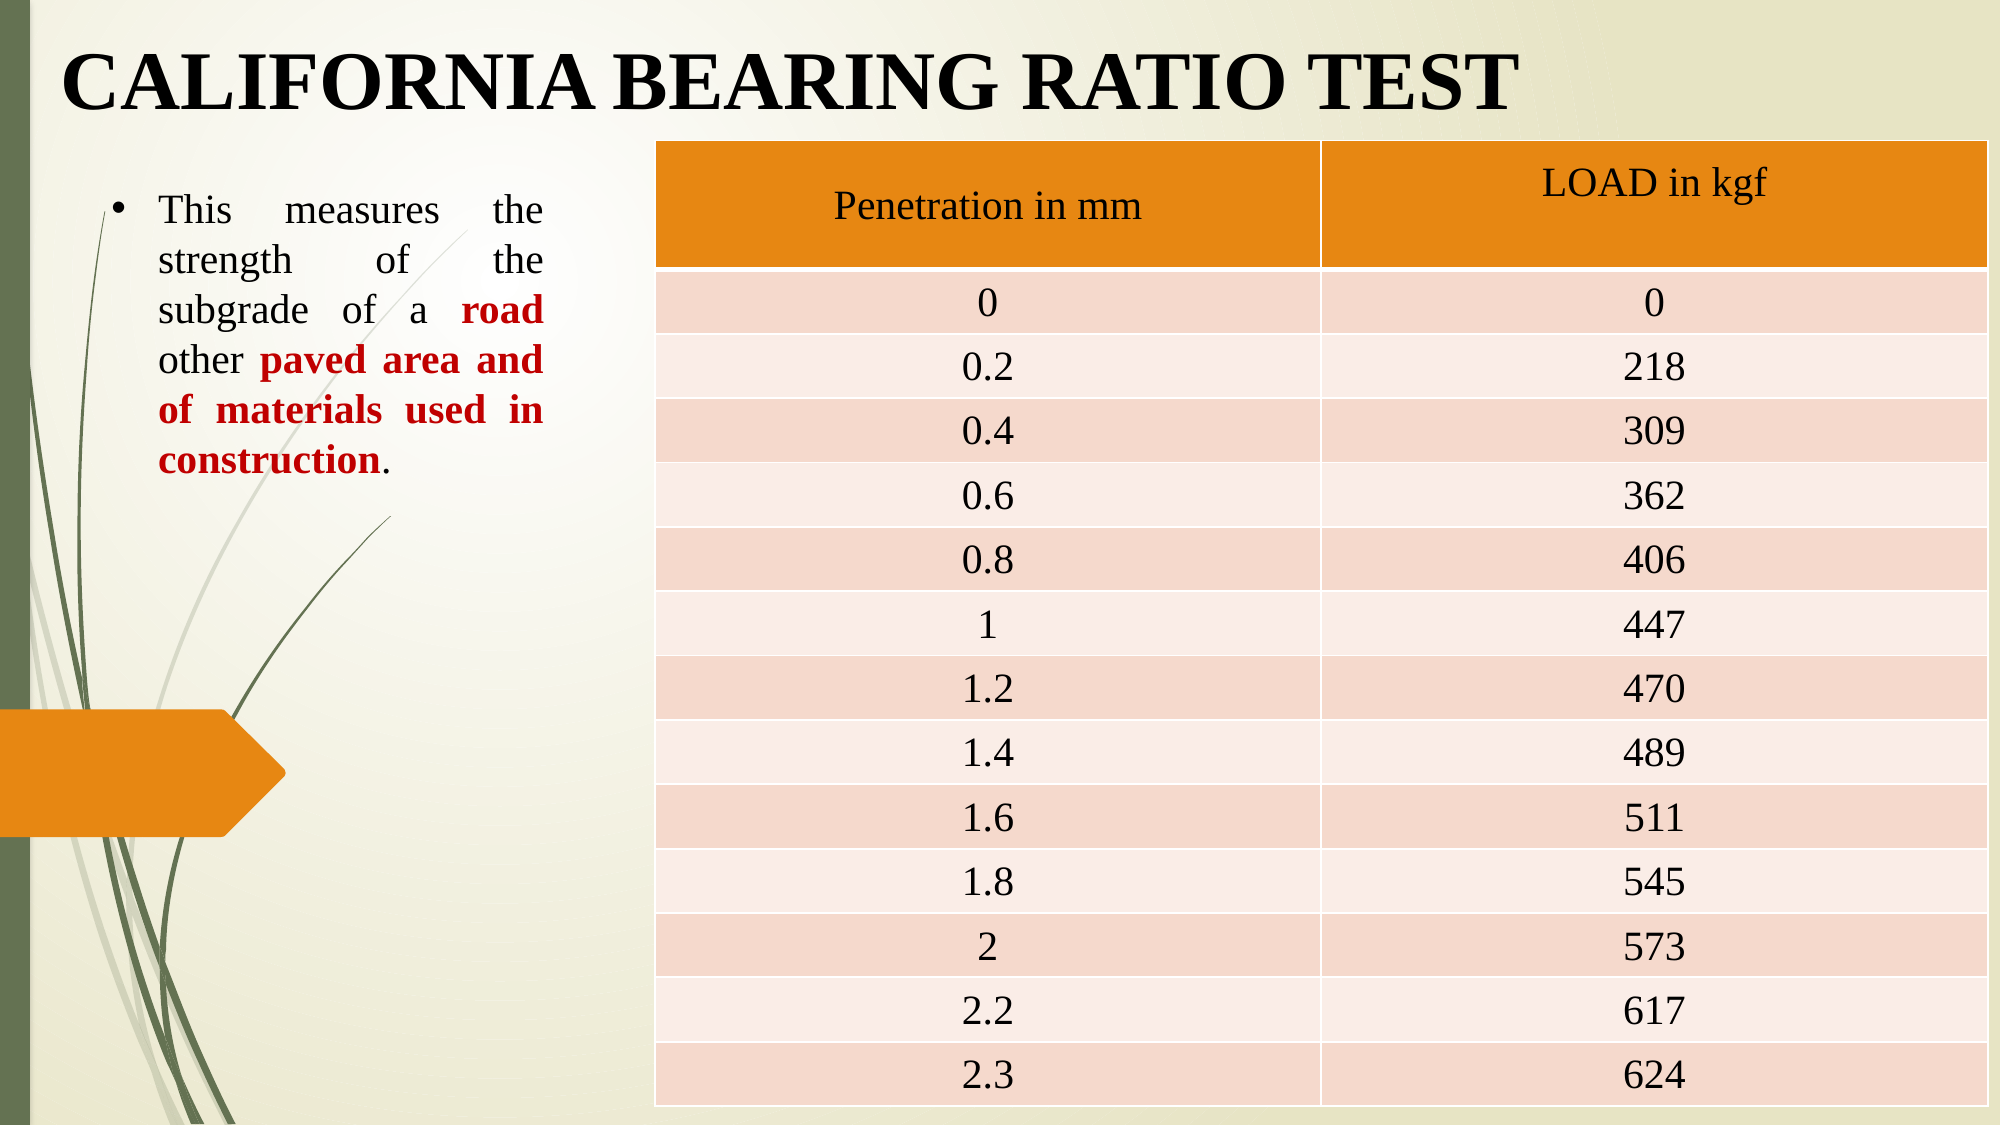

CALIFORNIA BEARING RATIO TEST
| Penetration in mm | LOAD in kgf |
| --- | --- |
| 0 | 0 |
| 0.2 | 218 |
| 0.4 | 309 |
| 0.6 | 362 |
| 0.8 | 406 |
| 1 | 447 |
| 1.2 | 470 |
| 1.4 | 489 |
| 1.6 | 511 |
| 1.8 | 545 |
| 2 | 573 |
| 2.2 | 617 |
| 2.3 | 624 |
This measures the strength of the subgrade of a road other paved area and of materials used in construction.